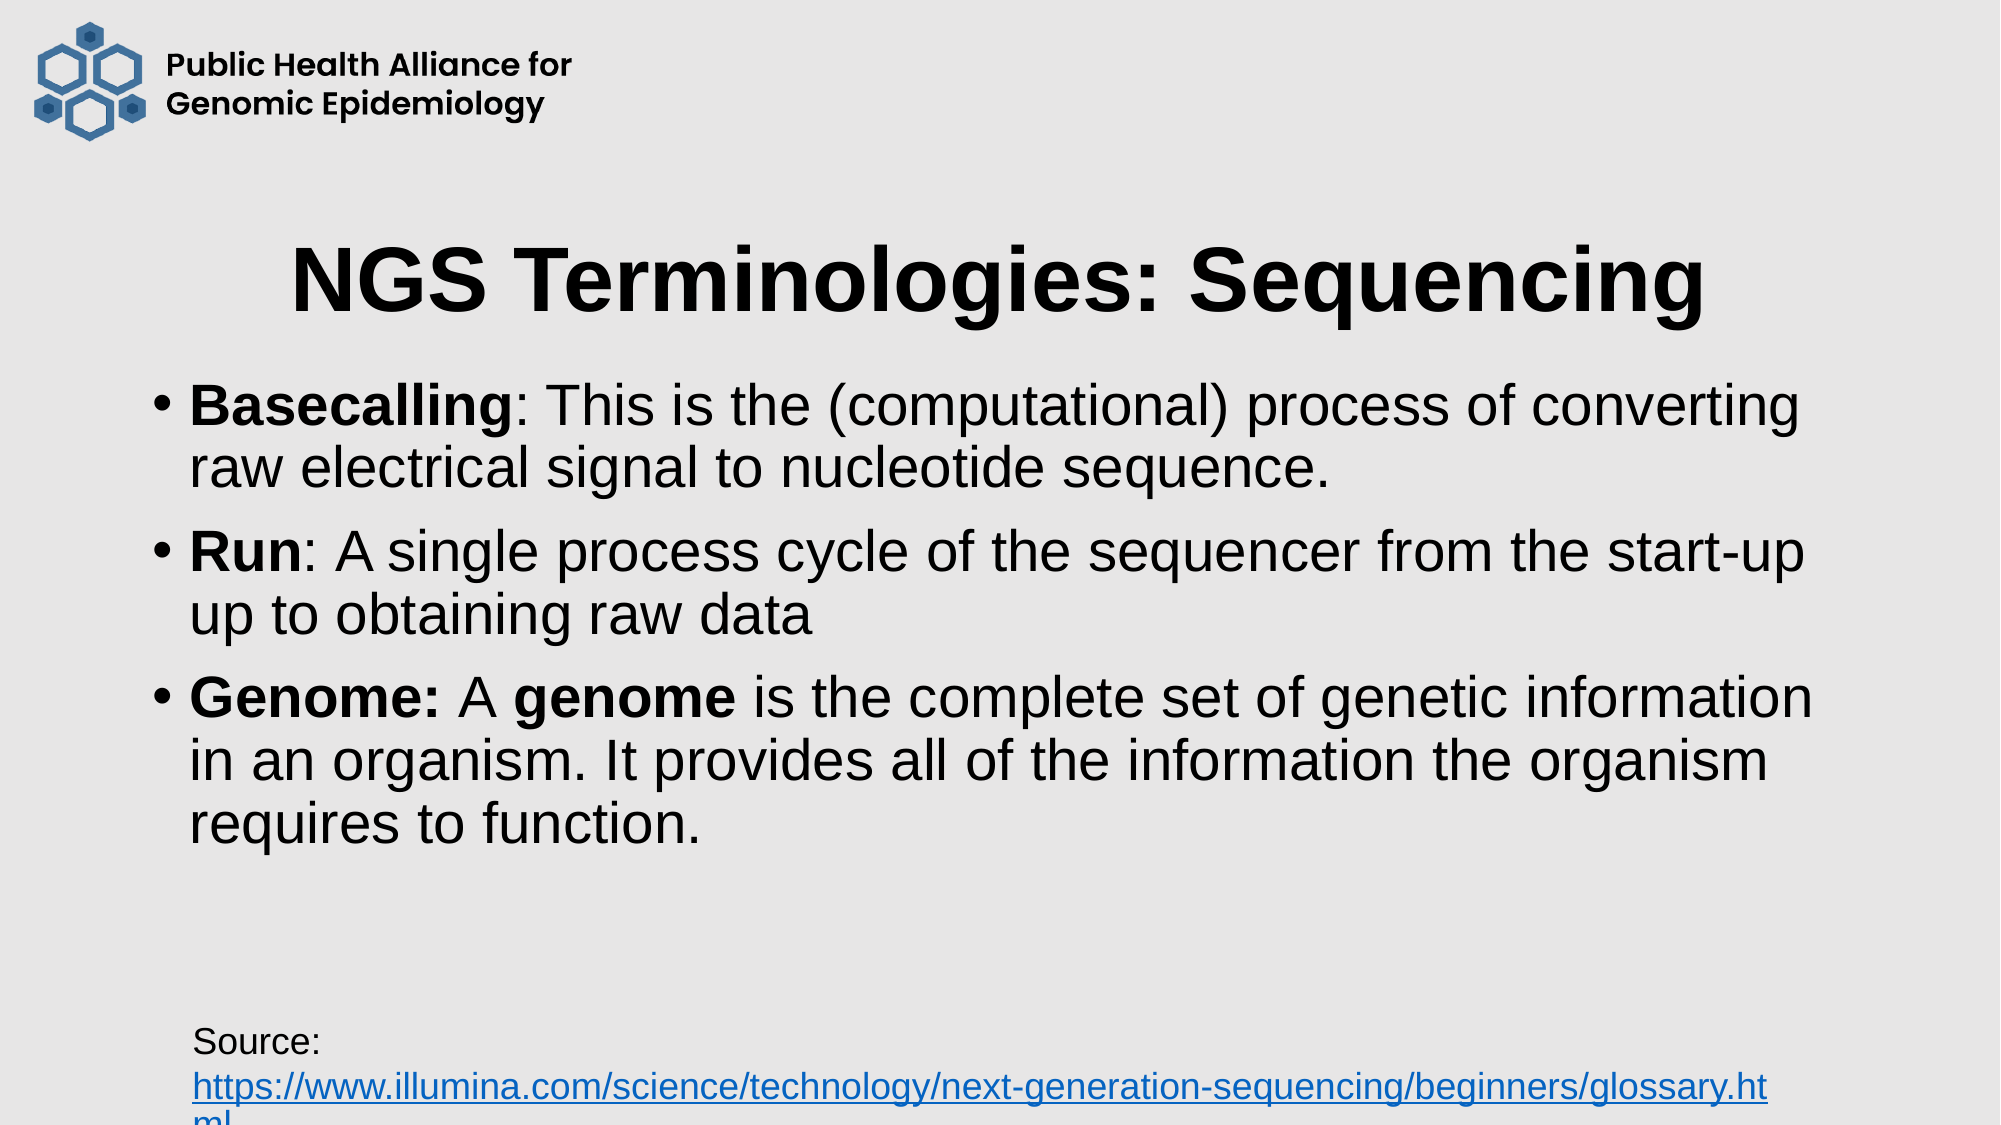

# NGS Terminologies: Sequencing
Basecalling: This is the (computational) process of converting raw electrical signal to nucleotide sequence.
Run: A single process cycle of the sequencer from the start-up up to obtaining raw data
Genome: A genome is the complete set of genetic information in an organism. It provides all of the information the organism requires to function.
Source: https://www.illumina.com/science/technology/next-generation-sequencing/beginners/glossary.html; https://www.seqme.eu/en/magazine/glossary